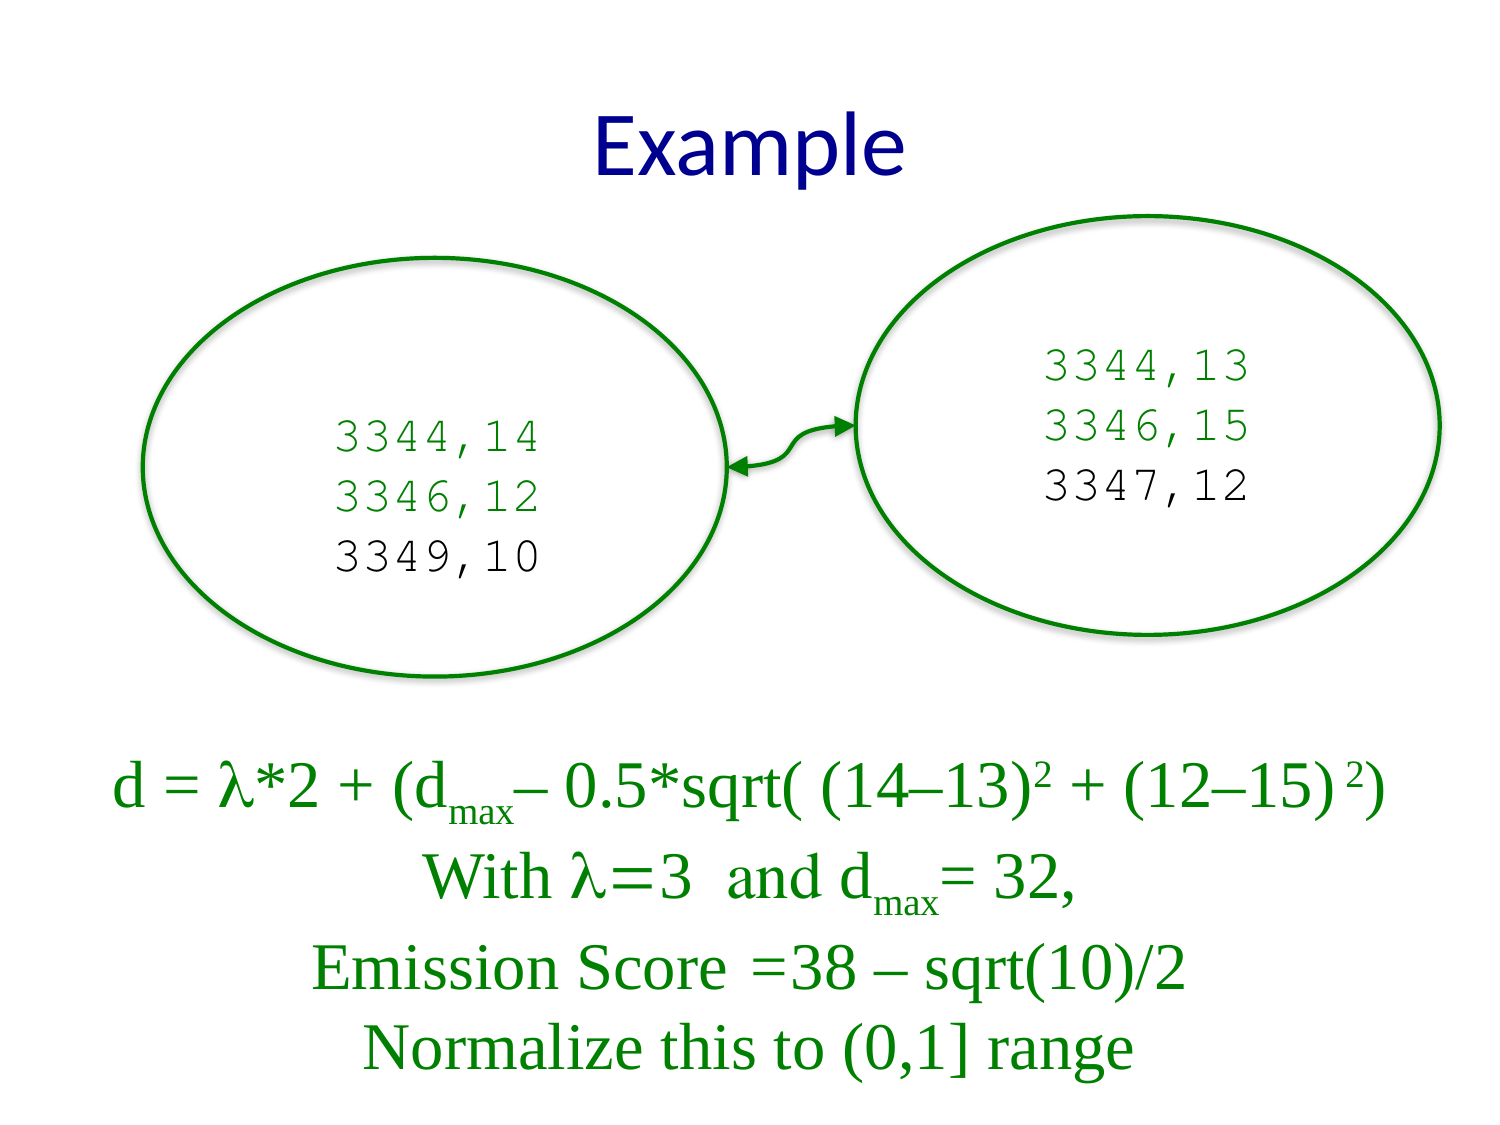

# Example

3344,13
3346,15
3347,12
3344,14
3346,12
3349,10
d = λ*2 + (dmax– 0.5*sqrt( (14–13)2 + (12–15) 2)
With λ=3 and dmax= 32,
Emission Score =38 – sqrt(10)/2
Normalize this to (0,1] range